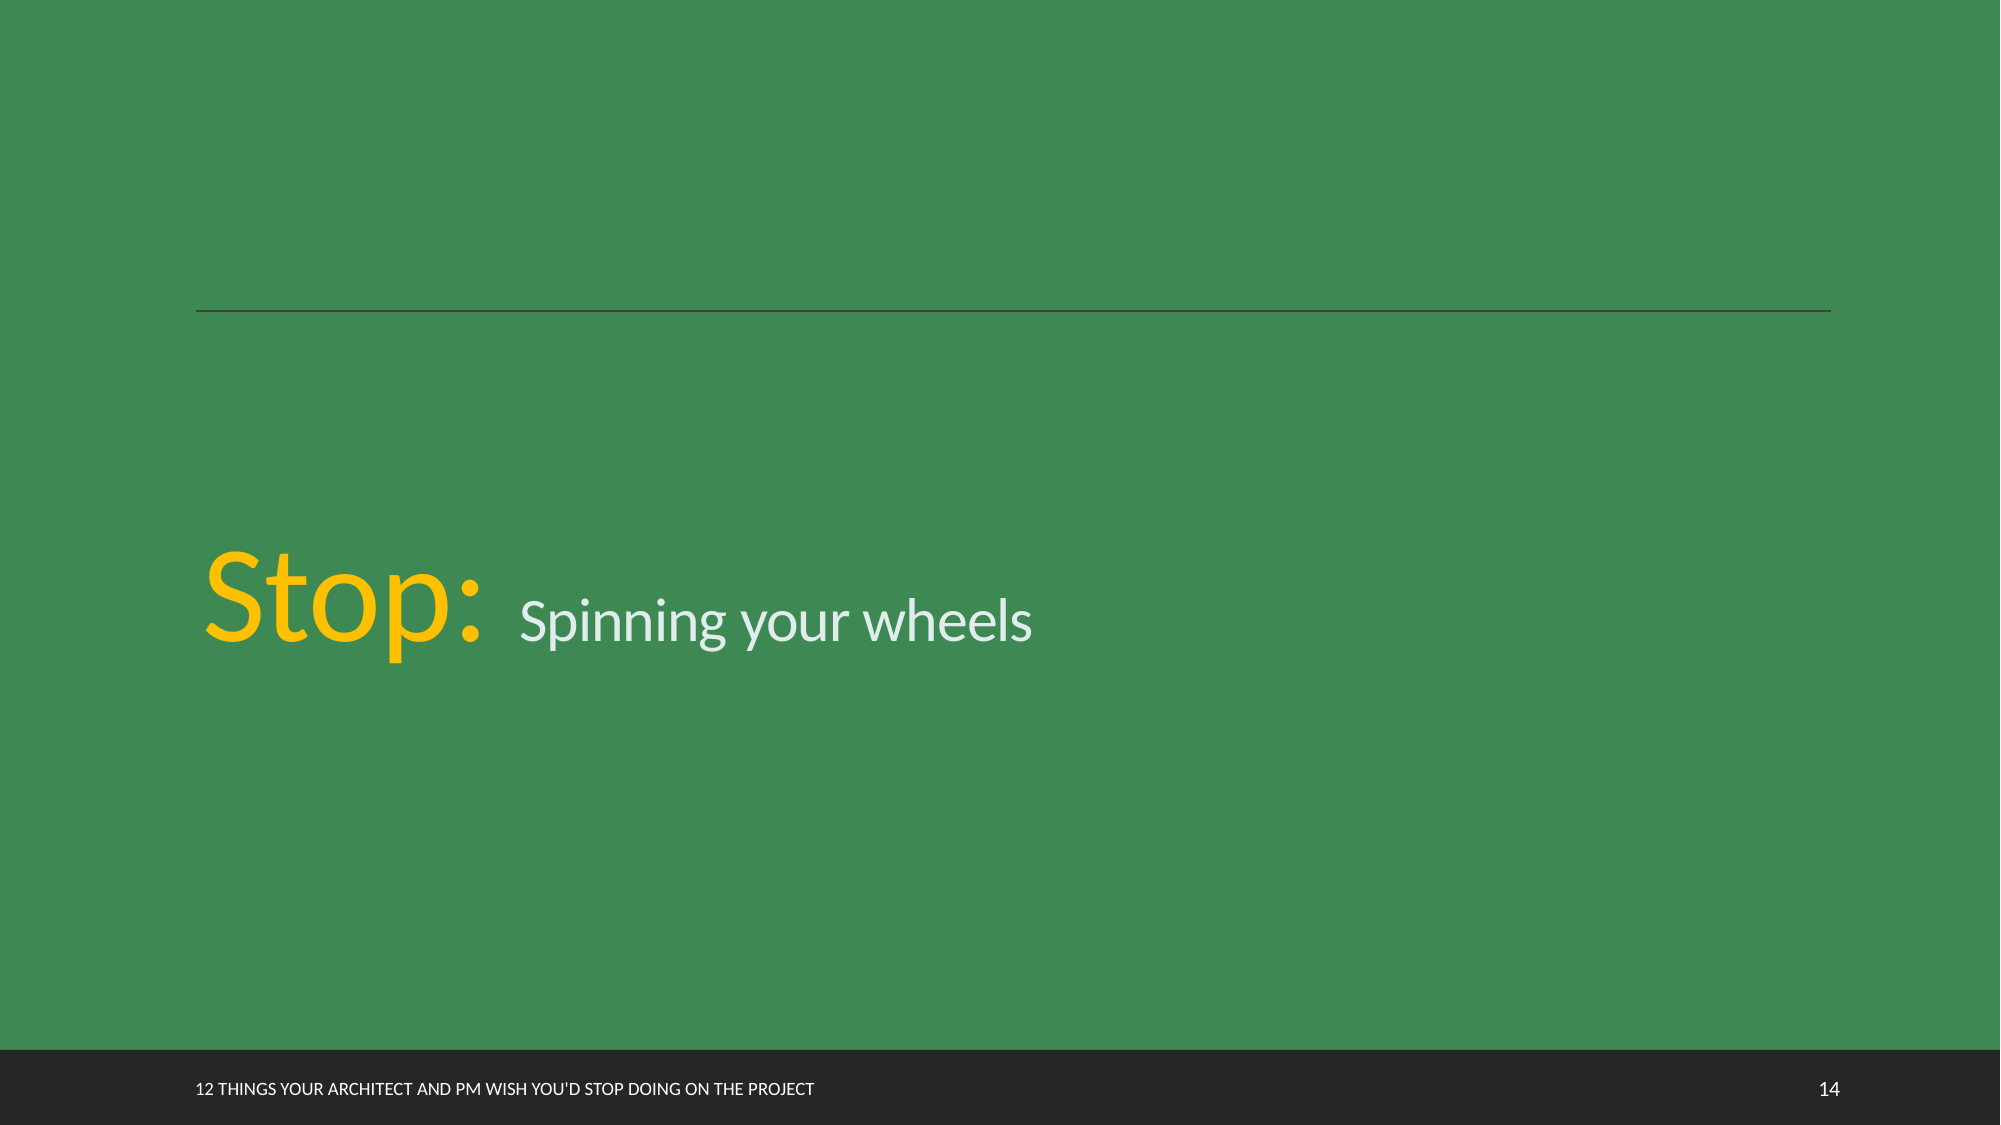

# Stop: Spinning your wheels
12 things your Architect and PM wish you'd stop doing on the project
14